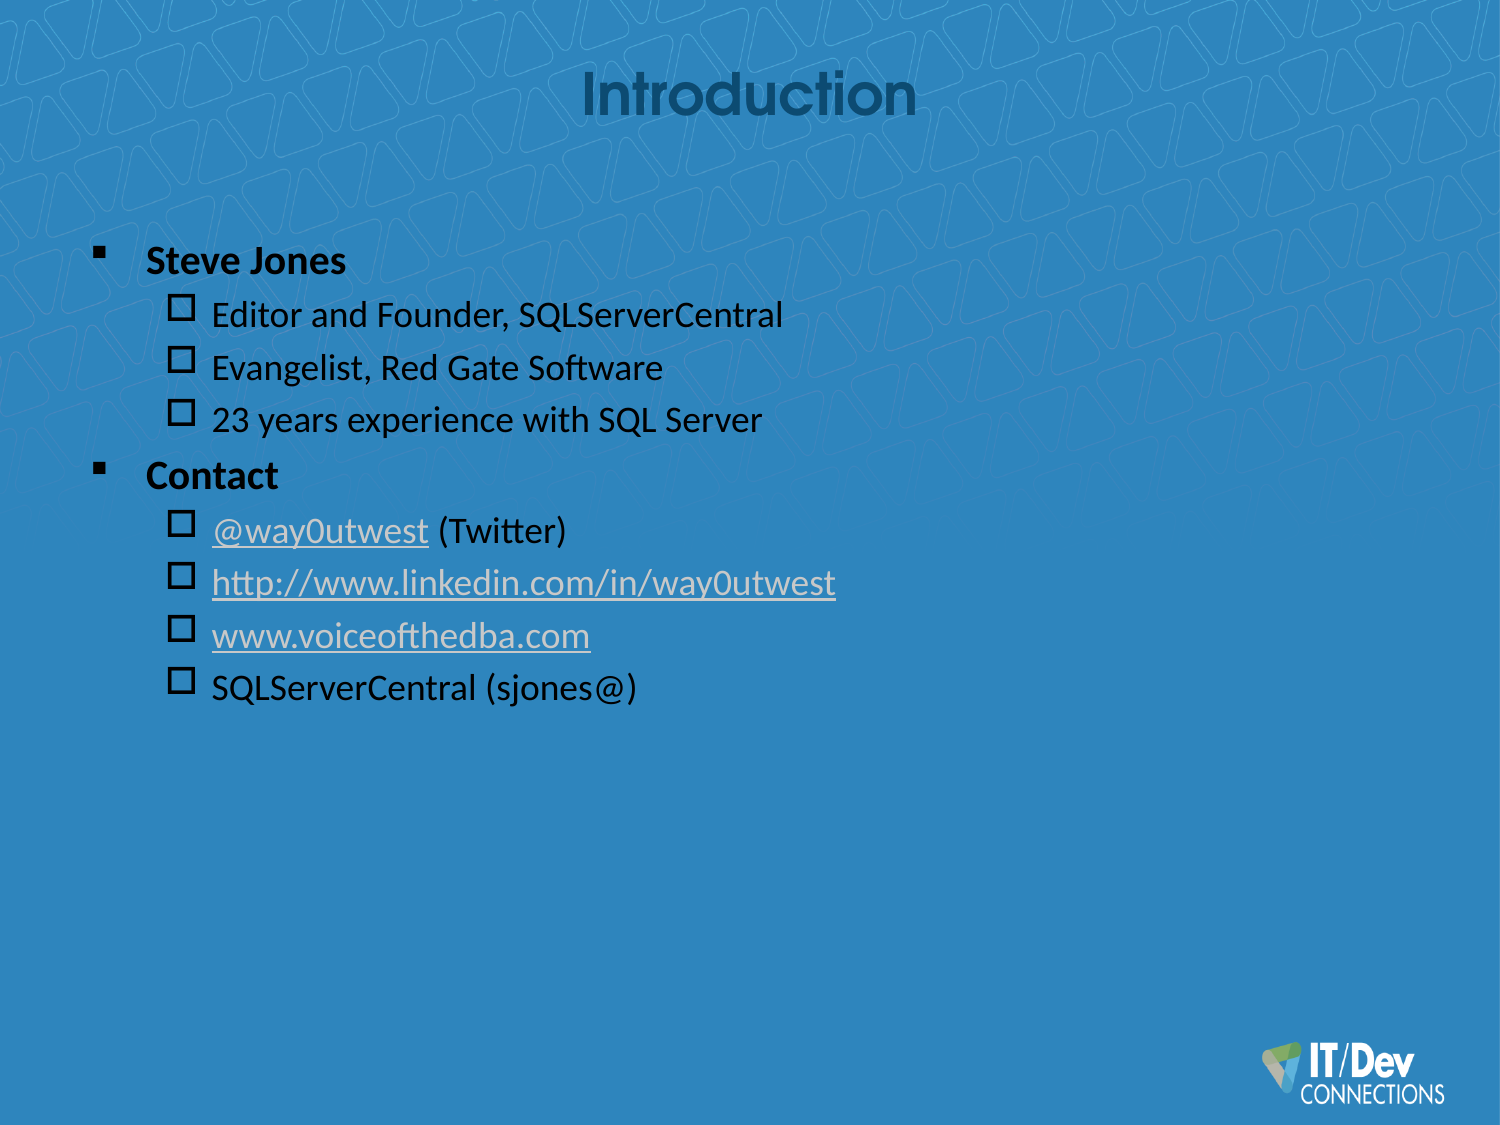

# Introduction
Steve Jones
Editor and Founder, SQLServerCentral
Evangelist, Red Gate Software
23 years experience with SQL Server
Contact
@way0utwest (Twitter)
http://www.linkedin.com/in/way0utwest
www.voiceofthedba.com
SQLServerCentral (sjones@)